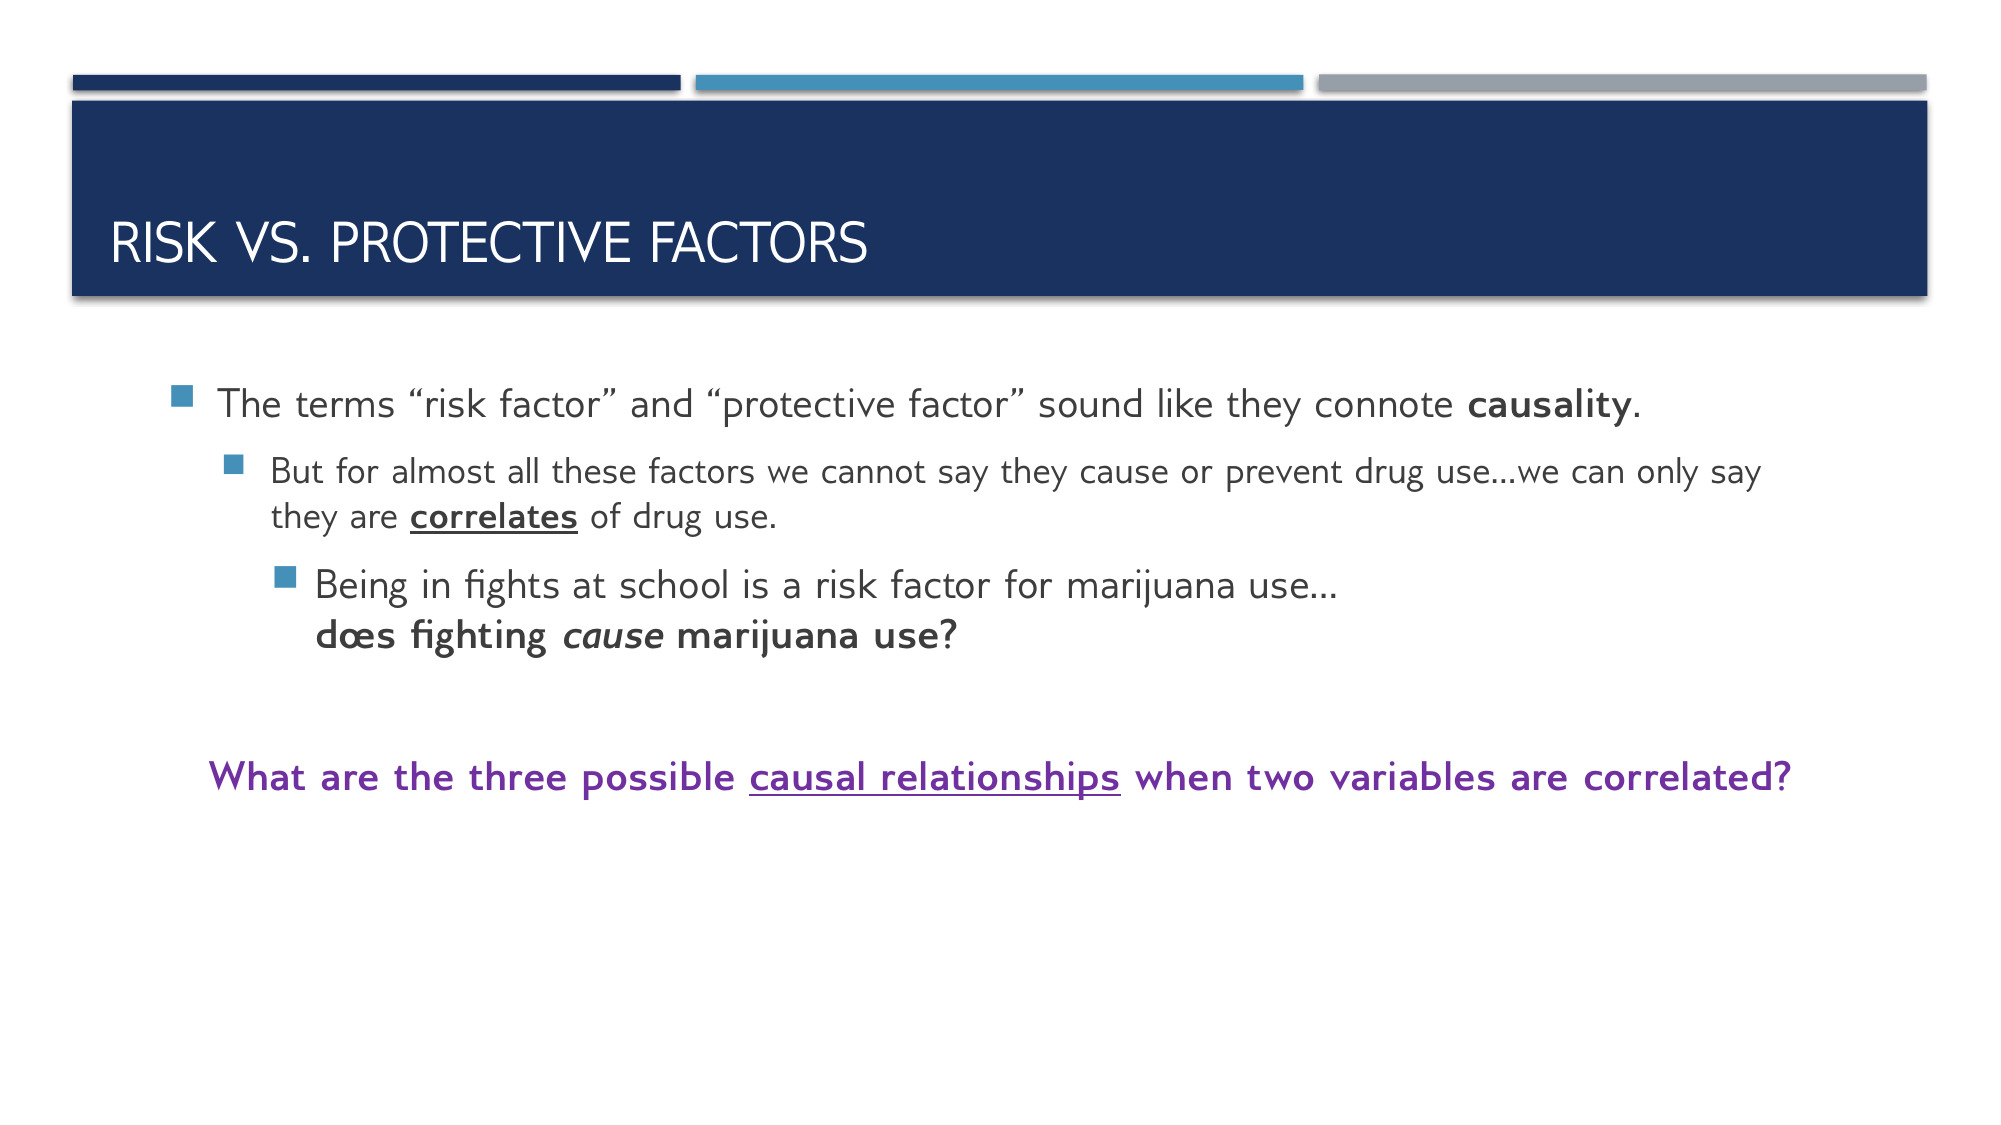

# Risk vs. Protective Factors
The terms “risk factor” and “protective factor” sound like they connote causality.
But for almost all these factors we cannot say they cause or prevent drug use…we can only say they are correlates of drug use.
Being in fights at school is a risk factor for marijuana use…
does fighting cause marijuana use?

What are the three possible causal relationships when two variables are correlated?